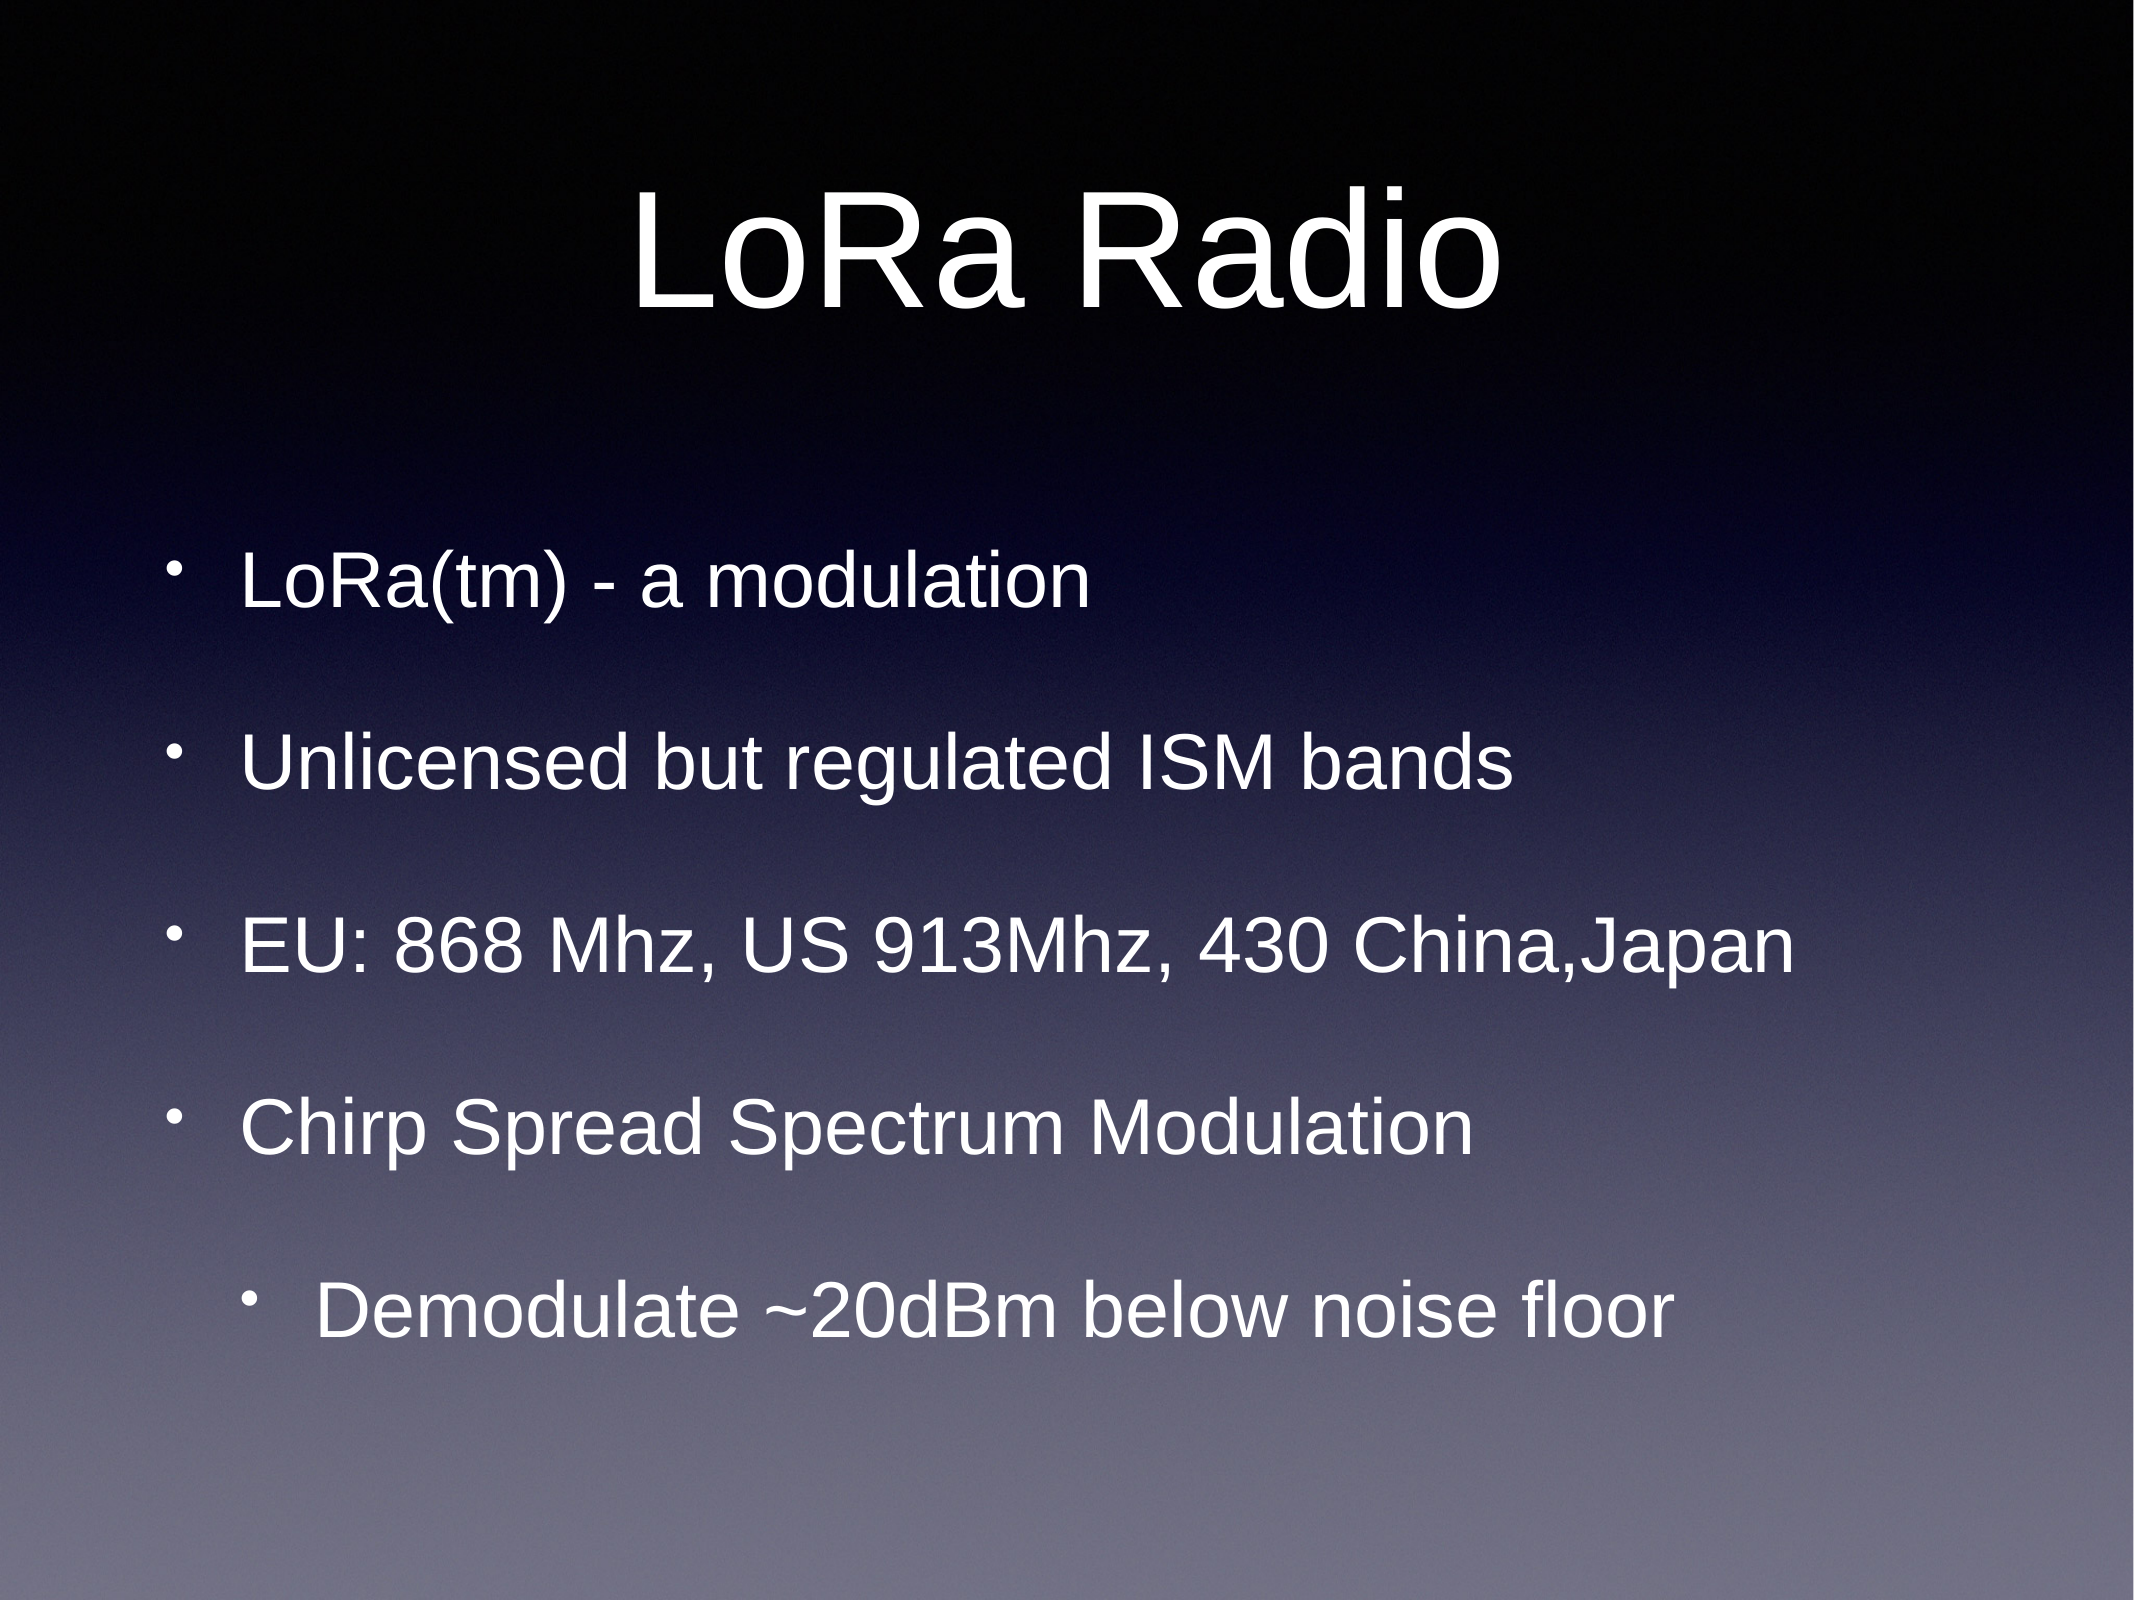

# LoRa Radio
LoRa(tm) - a modulation
Unlicensed but regulated ISM bands
EU: 868 Mhz, US 913Mhz, 430 China,Japan
Chirp Spread Spectrum Modulation
Demodulate ~20dBm below noise floor